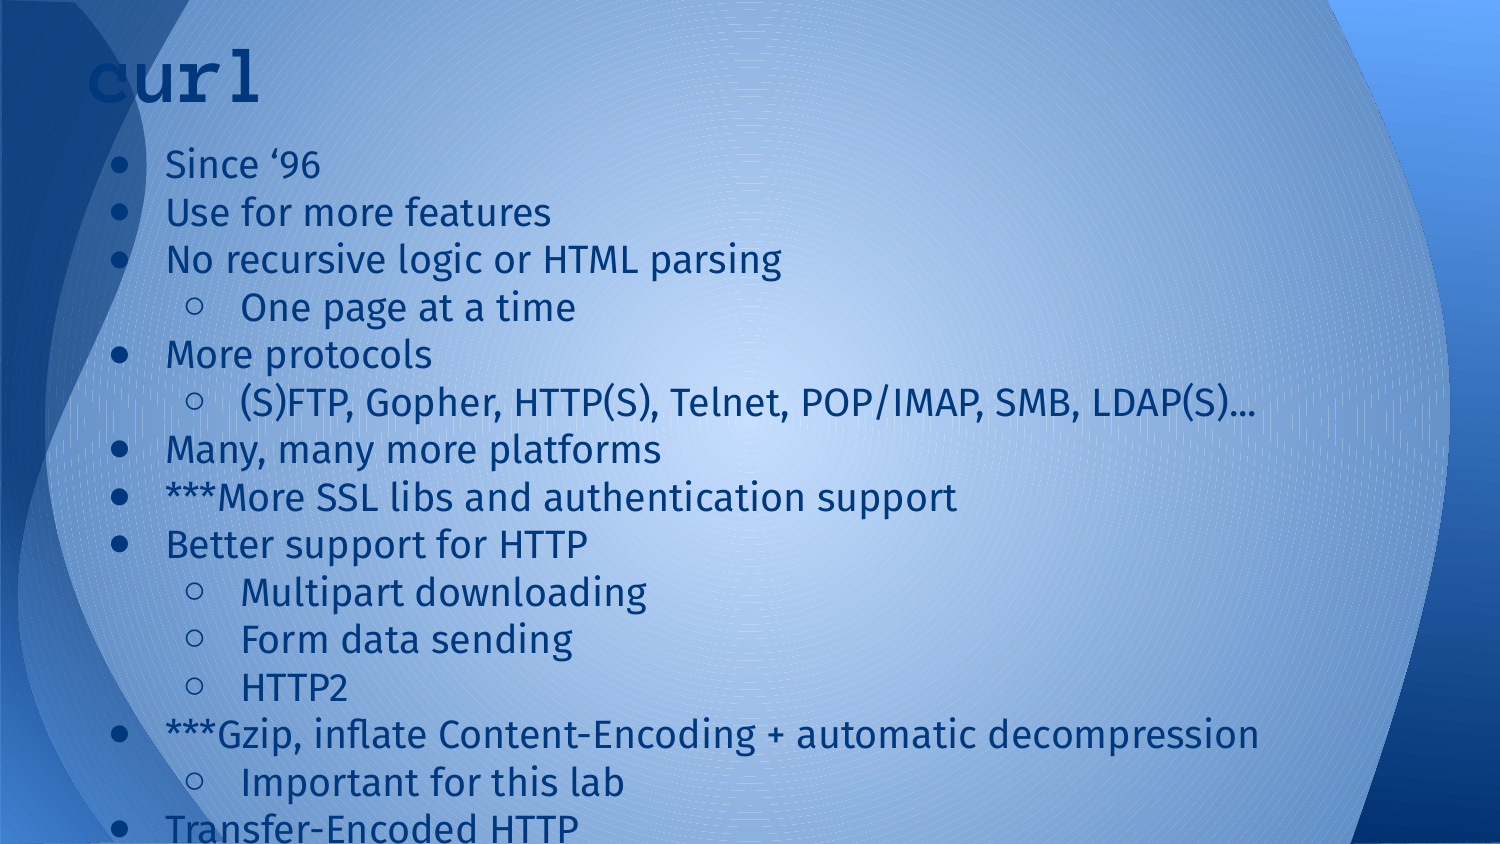

# curl
Since ‘96
Use for more features
No recursive logic or HTML parsing
One page at a time
More protocols
(S)FTP, Gopher, HTTP(S), Telnet, POP/IMAP, SMB, LDAP(S)...
Many, many more platforms
***More SSL libs and authentication support
Better support for HTTP
Multipart downloading
Form data sending
HTTP2
***Gzip, inflate Content-Encoding + automatic decompression
Important for this lab
Transfer-Encoded HTTP